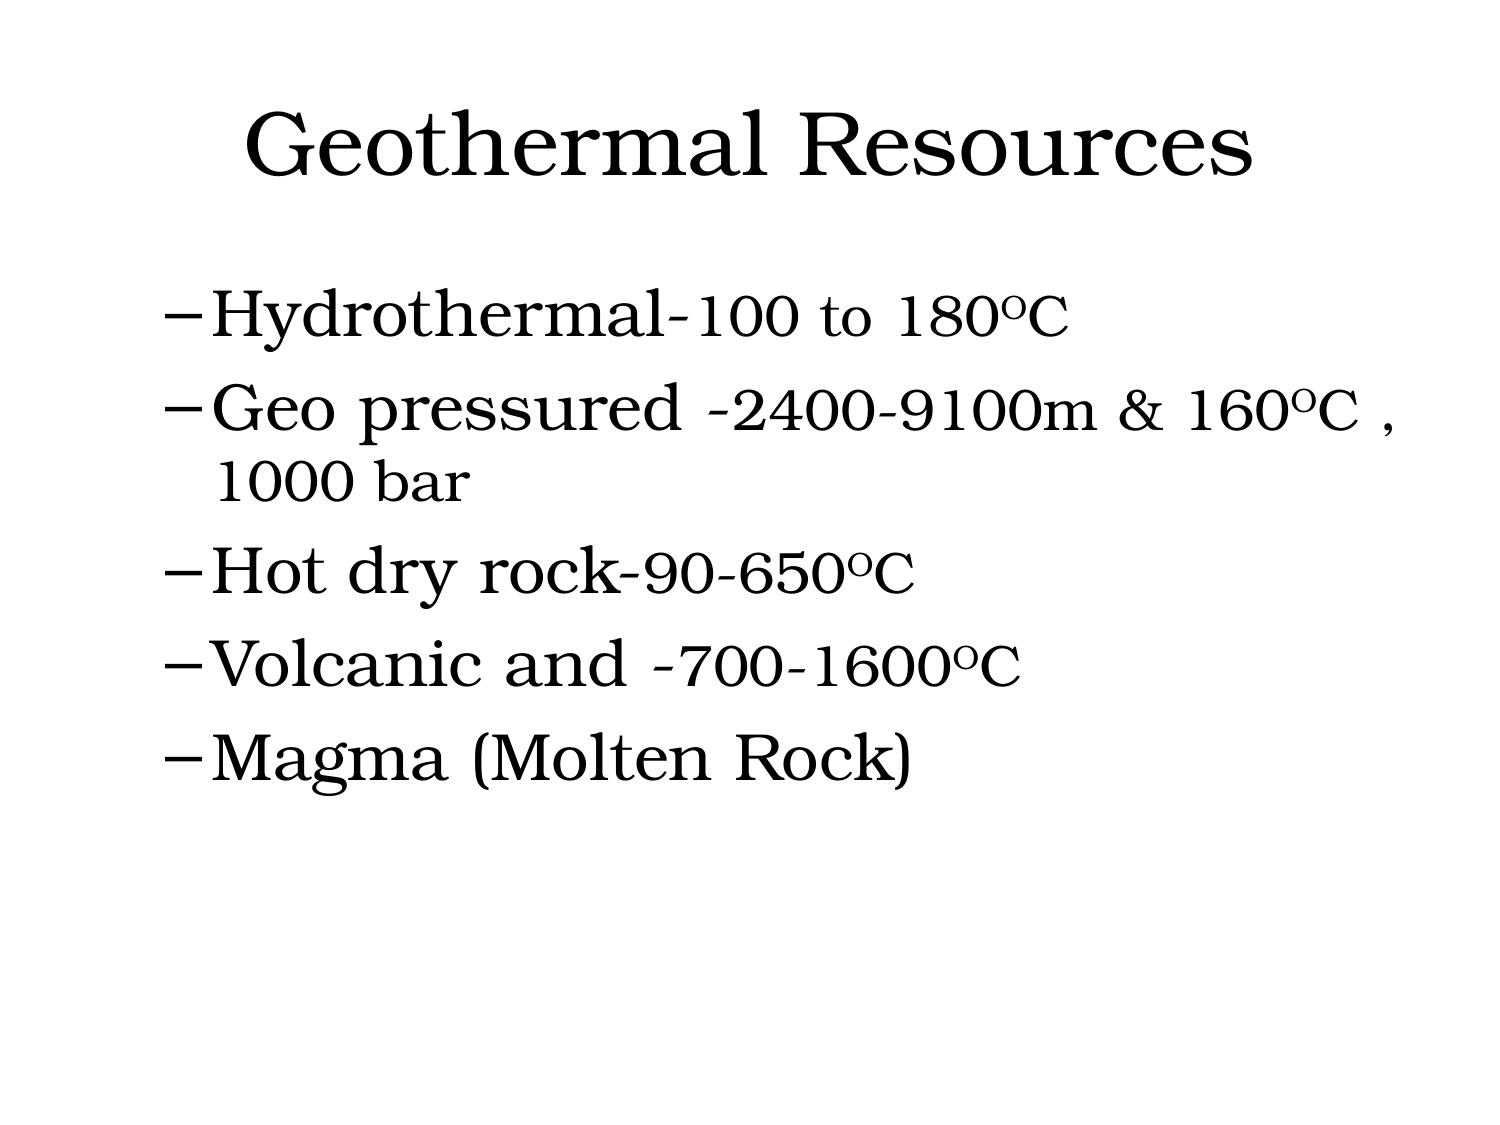

# Geothermal Resources
Hydrothermal-100 to 180OC
Geo pressured -2400-9100m & 160OC , 1000 bar
Hot dry rock-90-650OC
Volcanic and -700-1600OC
Magma (Molten Rock)